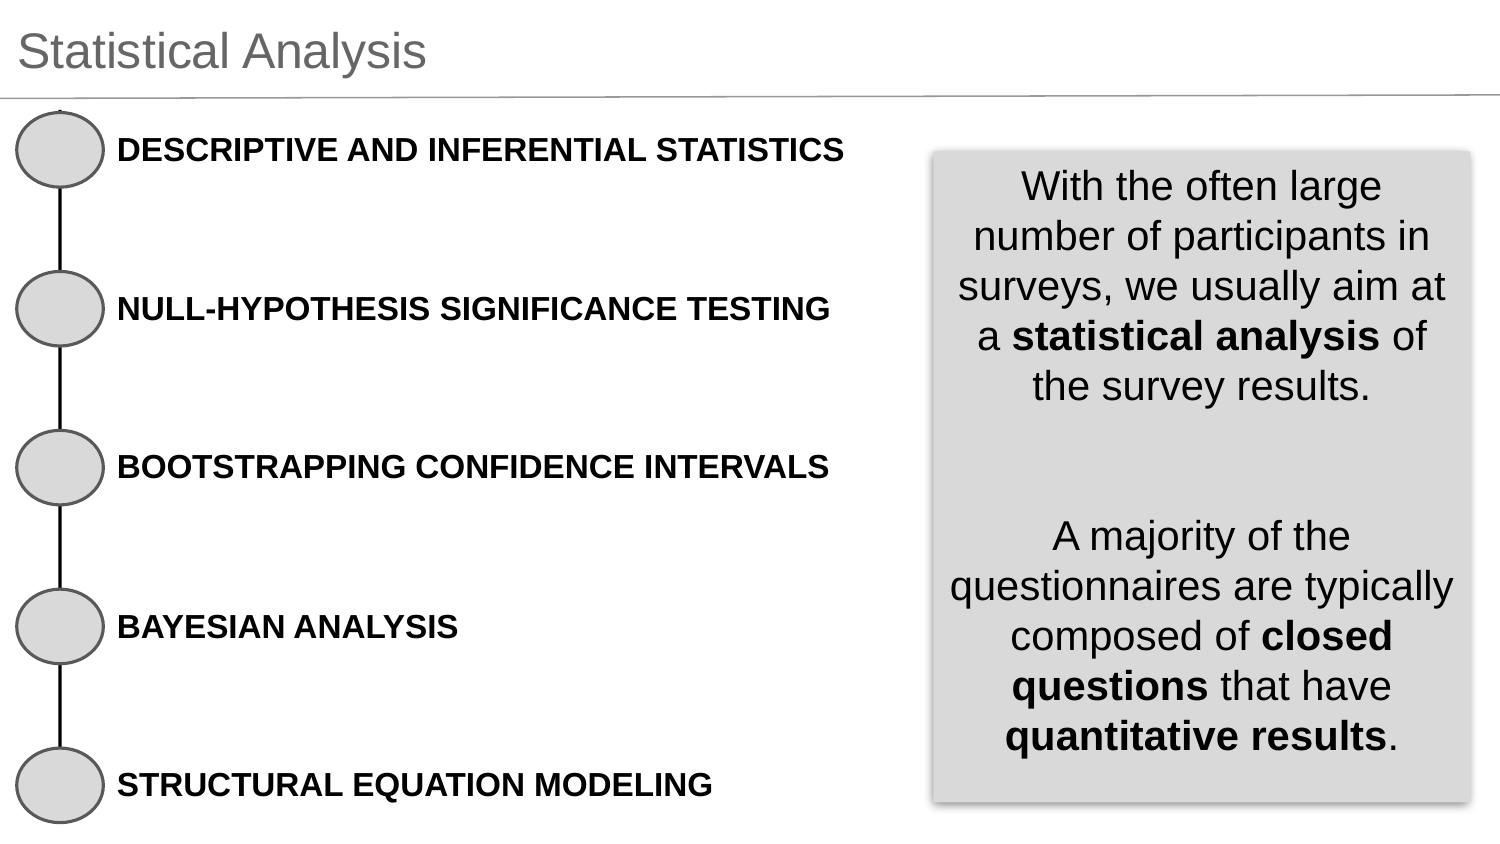

Statistical Analysis

DESCRIPTIVE AND INFERENTIAL STATISTICS
With the often large number of participants in surveys, we usually aim at a statistical analysis of the survey results.

A majority of the questionnaires are typically composed of closed questions that have quantitative results.

NULL-HYPOTHESIS SIGNIFICANCE TESTING

BOOTSTRAPPING CONFIDENCE INTERVALS

BAYESIAN ANALYSIS

STRUCTURAL EQUATION MODELING